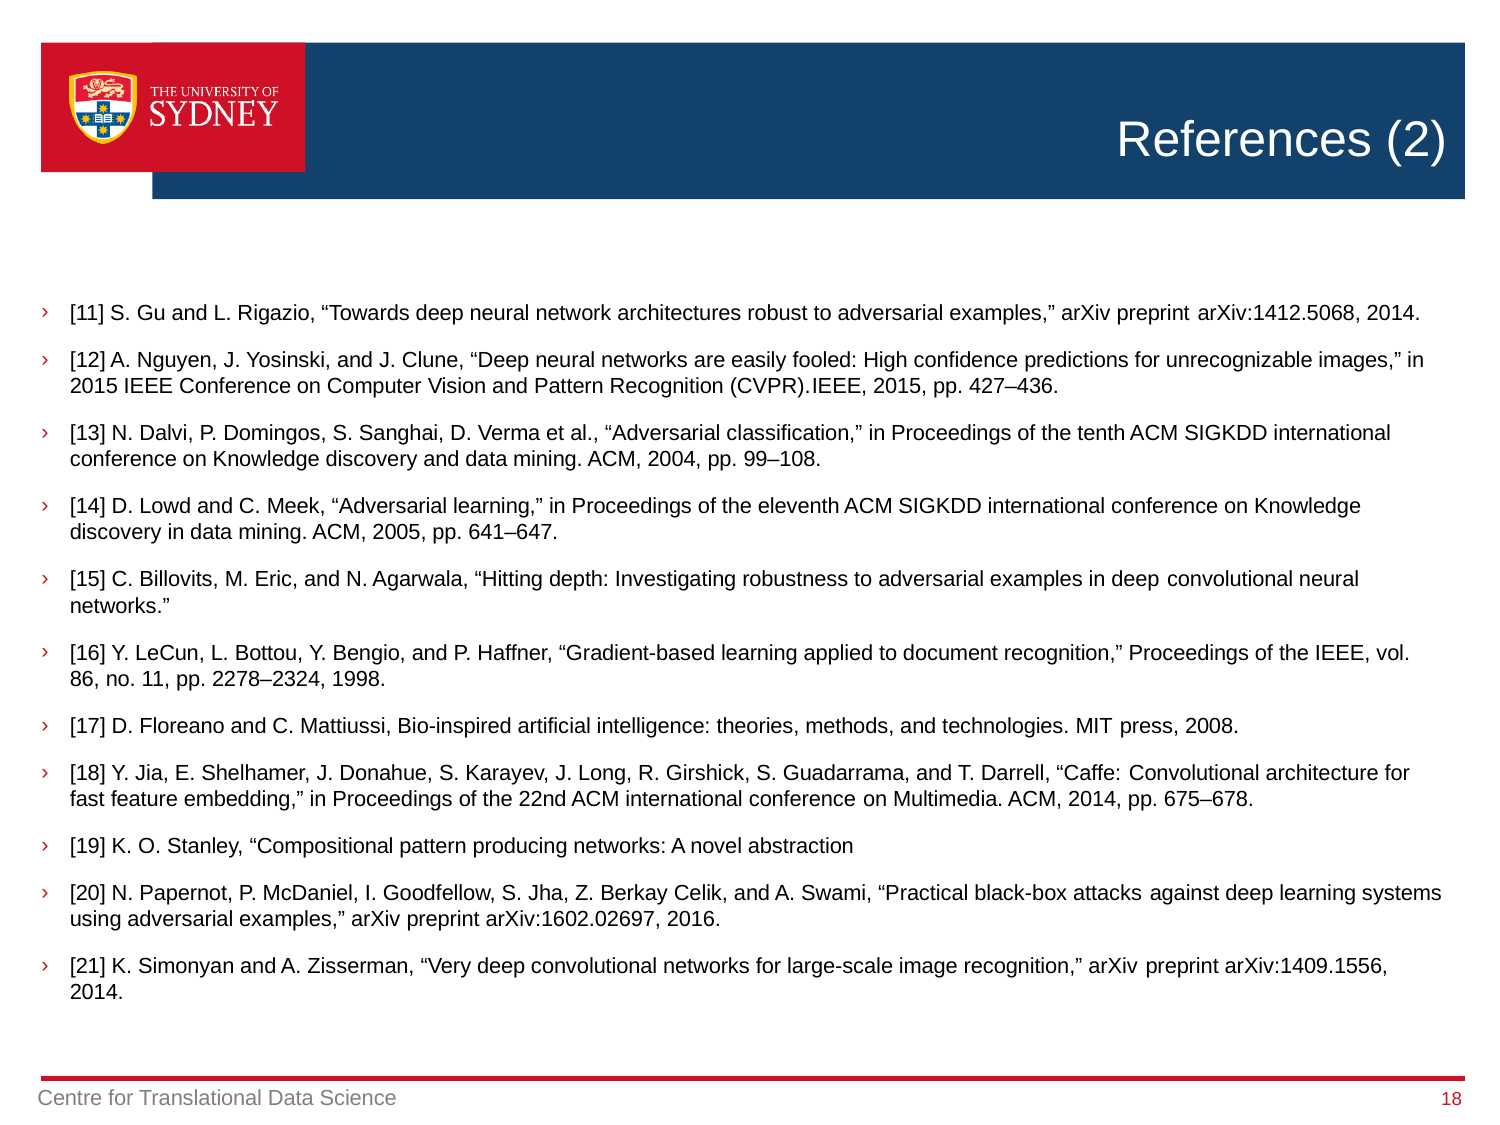

# References (2)

[11] S. Gu and L. Rigazio, “Towards deep neural network architectures robust to adversarial examples,” arXiv preprint arXiv:1412.5068, 2014.
[12] A. Nguyen, J. Yosinski, and J. Clune, “Deep neural networks are easily fooled: High confidence predictions for unrecognizable images,” in 2015 IEEE Conference on Computer Vision and Pattern Recognition (CVPR).IEEE, 2015, pp. 427–436.
[13] N. Dalvi, P. Domingos, S. Sanghai, D. Verma et al., “Adversarial classification,” in Proceedings of the tenth ACM SIGKDD international conference on Knowledge discovery and data mining. ACM, 2004, pp. 99–108.
[14] D. Lowd and C. Meek, “Adversarial learning,” in Proceedings of the eleventh ACM SIGKDD international conference on Knowledge discovery in data mining. ACM, 2005, pp. 641–647.
[15] C. Billovits, M. Eric, and N. Agarwala, “Hitting depth: Investigating robustness to adversarial examples in deep convolutional neural networks.”
[16] Y. LeCun, L. Bottou, Y. Bengio, and P. Haffner, “Gradient-based learning applied to document recognition,” Proceedings of the IEEE, vol. 86, no. 11, pp. 2278–2324, 1998.
[17] D. Floreano and C. Mattiussi, Bio-inspired artificial intelligence: theories, methods, and technologies. MIT press, 2008.
[18] Y. Jia, E. Shelhamer, J. Donahue, S. Karayev, J. Long, R. Girshick, S. Guadarrama, and T. Darrell, “Caffe: Convolutional architecture for fast feature embedding,” in Proceedings of the 22nd ACM international conference on Multimedia. ACM, 2014, pp. 675–678.
[19] K. O. Stanley, “Compositional pattern producing networks: A novel abstraction
[20] N. Papernot, P. McDaniel, I. Goodfellow, S. Jha, Z. Berkay Celik, and A. Swami, “Practical black-box attacks against deep learning systems using adversarial examples,” arXiv preprint arXiv:1602.02697, 2016.
[21] K. Simonyan and A. Zisserman, “Very deep convolutional networks for large-scale image recognition,” arXiv preprint arXiv:1409.1556, 2014.
18